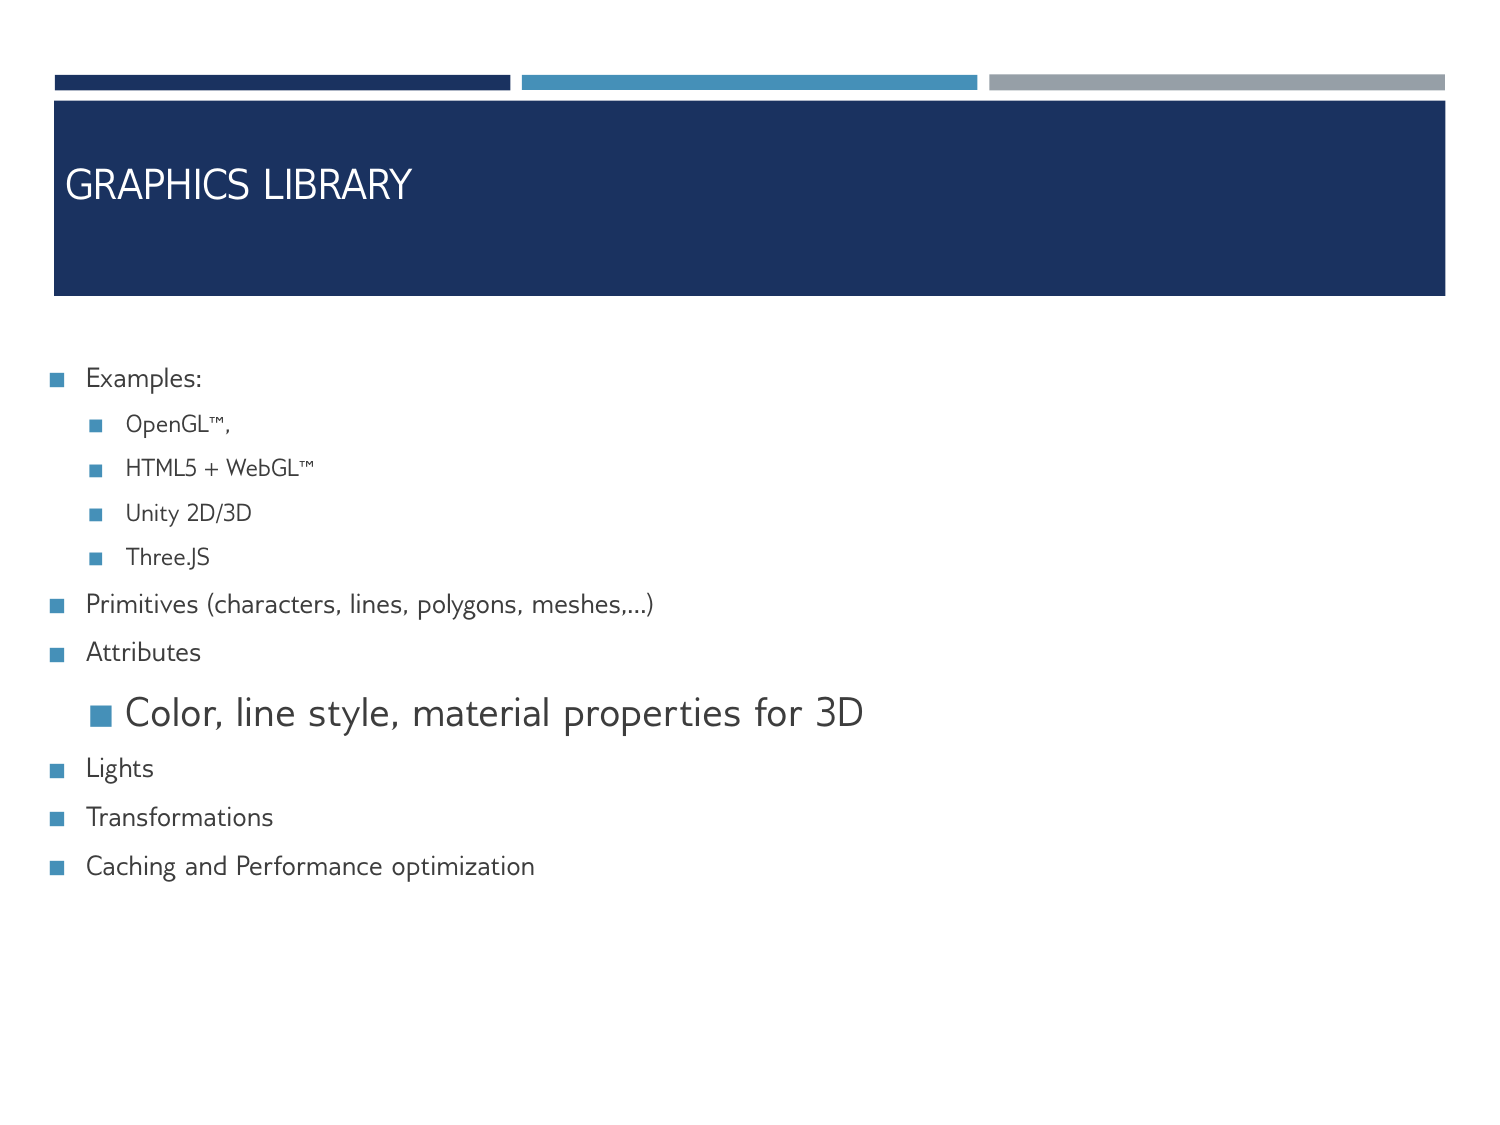

# GRAPHICS LIBRARY
Examples:
OpenGL™,
HTML5 + WebGL™
Unity 2D/3D
Three.JS
Primitives (characters, lines, polygons, meshes,…)
Attributes
Color, line style, material properties for 3D
Lights
Transformations
Caching and Performance optimization